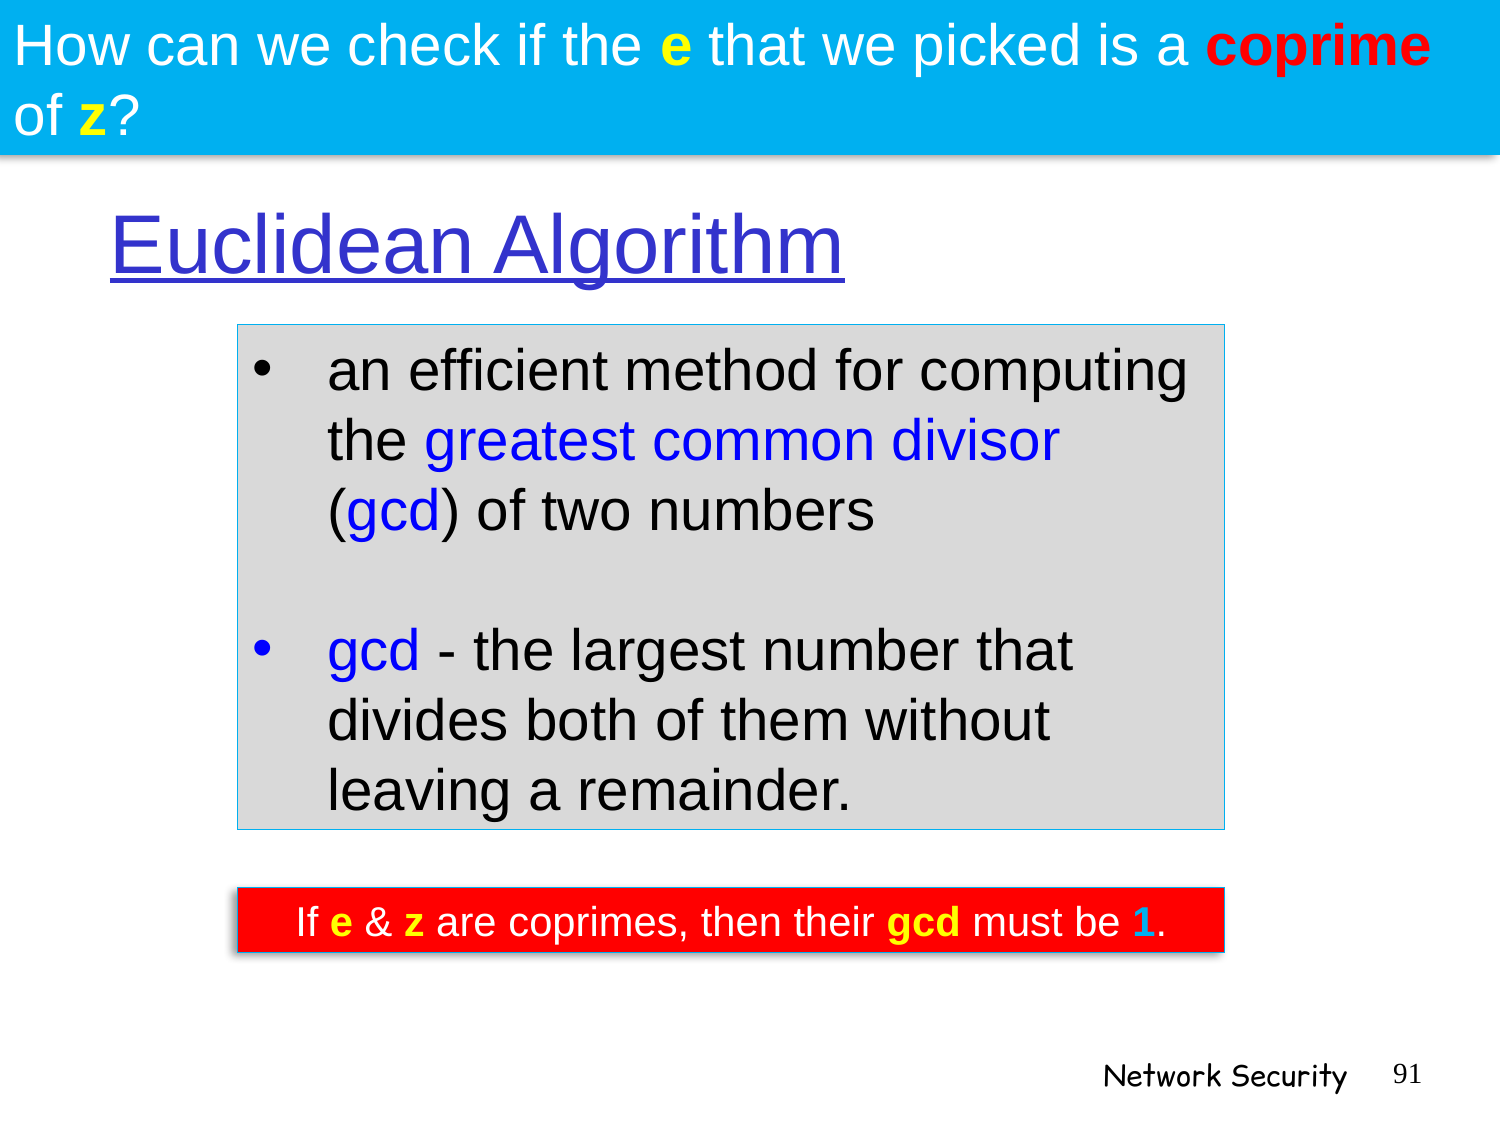

How can we check if the e that we picked is a coprime
of z?
# Euclidean Algorithm
an efficient method for computing the greatest common divisor (gcd) of two numbers

gcd - the largest number that divides both of them without leaving a remainder.
If e & z are coprimes, then their gcd must be 1.